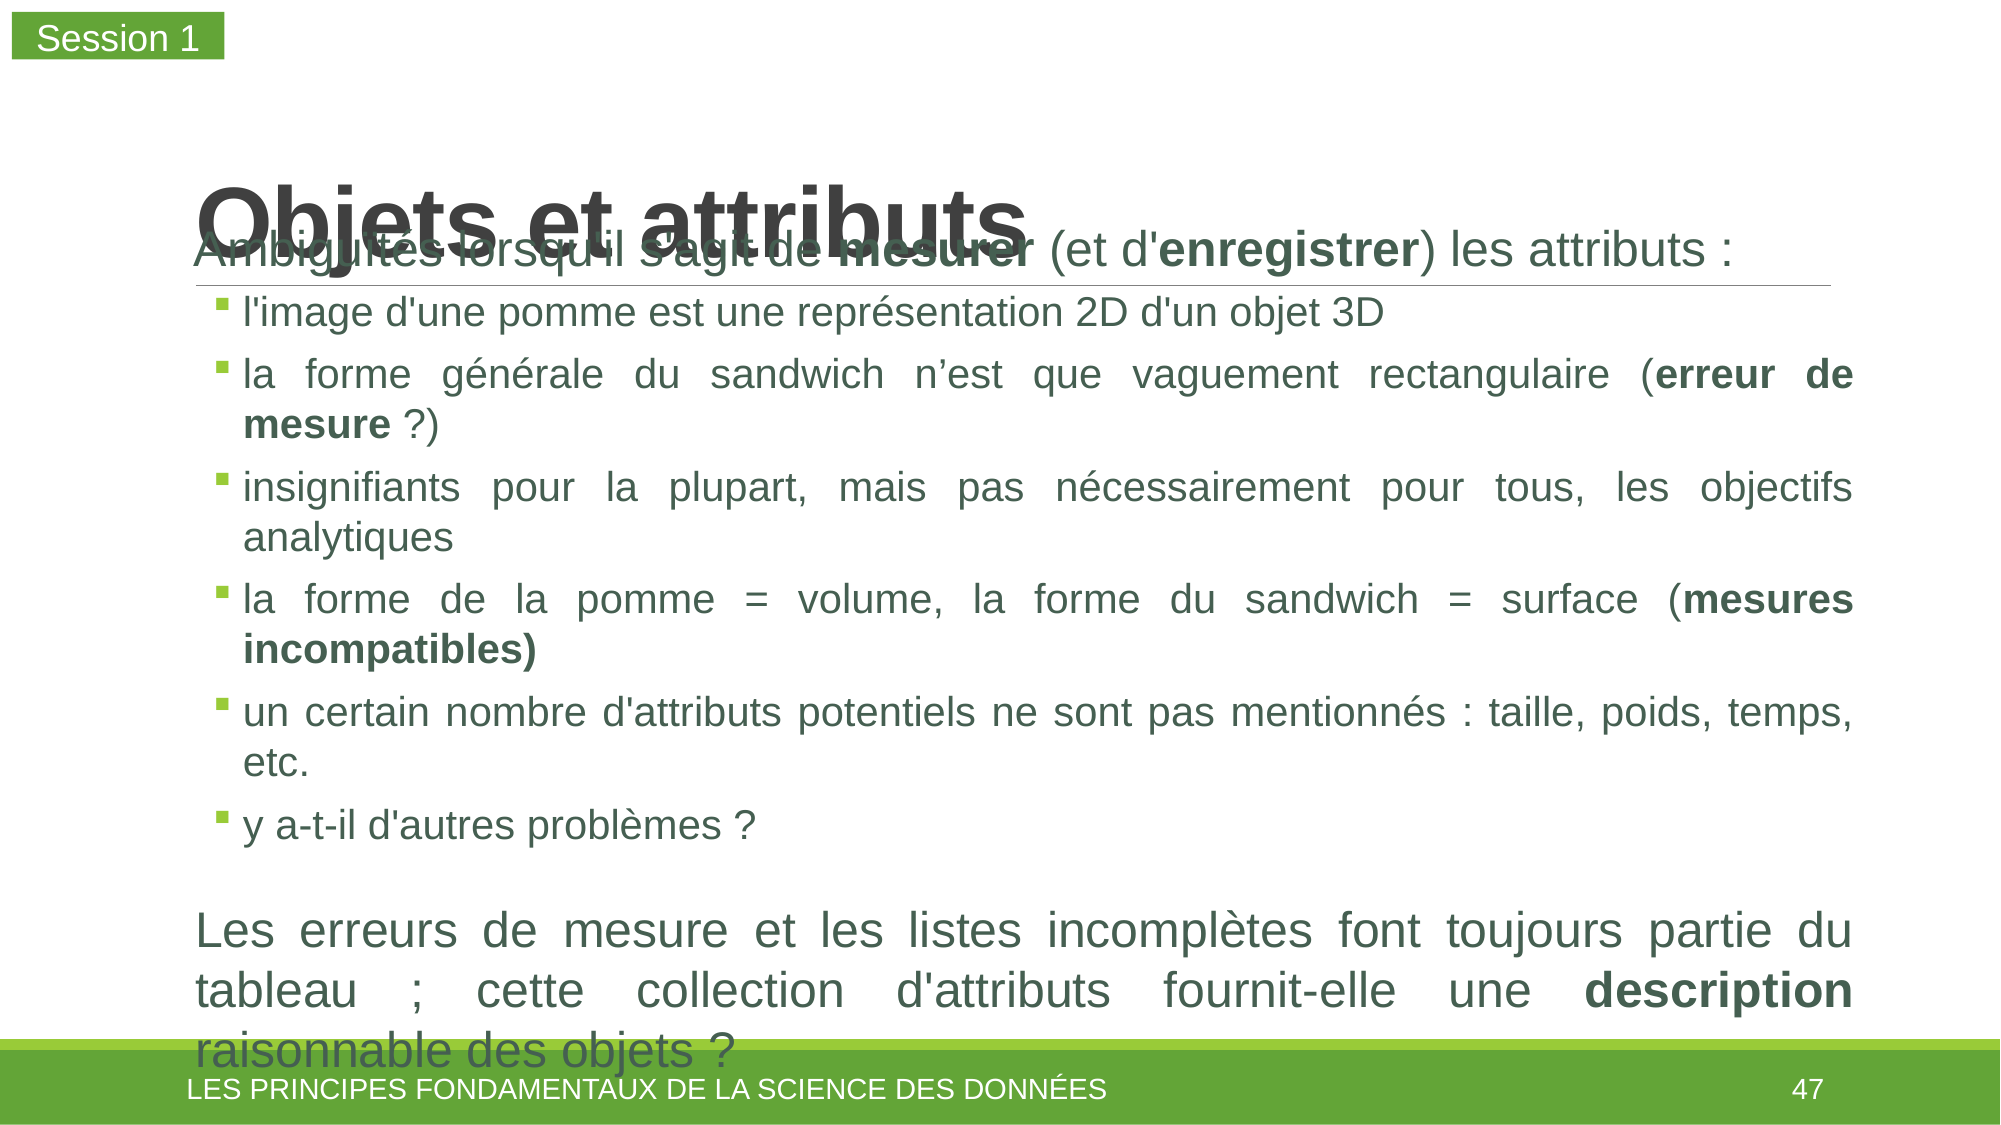

Session 1
# Objets et attributs
 Ambiguïtés lorsqu'il s'agit de mesurer (et d'enregistrer) les attributs :
l'image d'une pomme est une représentation 2D d'un objet 3D
la forme générale du sandwich n’est que vaguement rectangulaire (erreur de mesure ?)
insignifiants pour la plupart, mais pas nécessairement pour tous, les objectifs analytiques
la forme de la pomme = volume, la forme du sandwich = surface (mesures incompatibles)
un certain nombre d'attributs potentiels ne sont pas mentionnés : taille, poids, temps, etc.
y a-t-il d'autres problèmes ?
Les erreurs de mesure et les listes incomplètes font toujours partie du tableau ; cette collection d'attributs fournit-elle une description raisonnable des objets ?
LES PRINCIPES FONDAMENTAUX DE LA SCIENCE DES DONNÉES
47